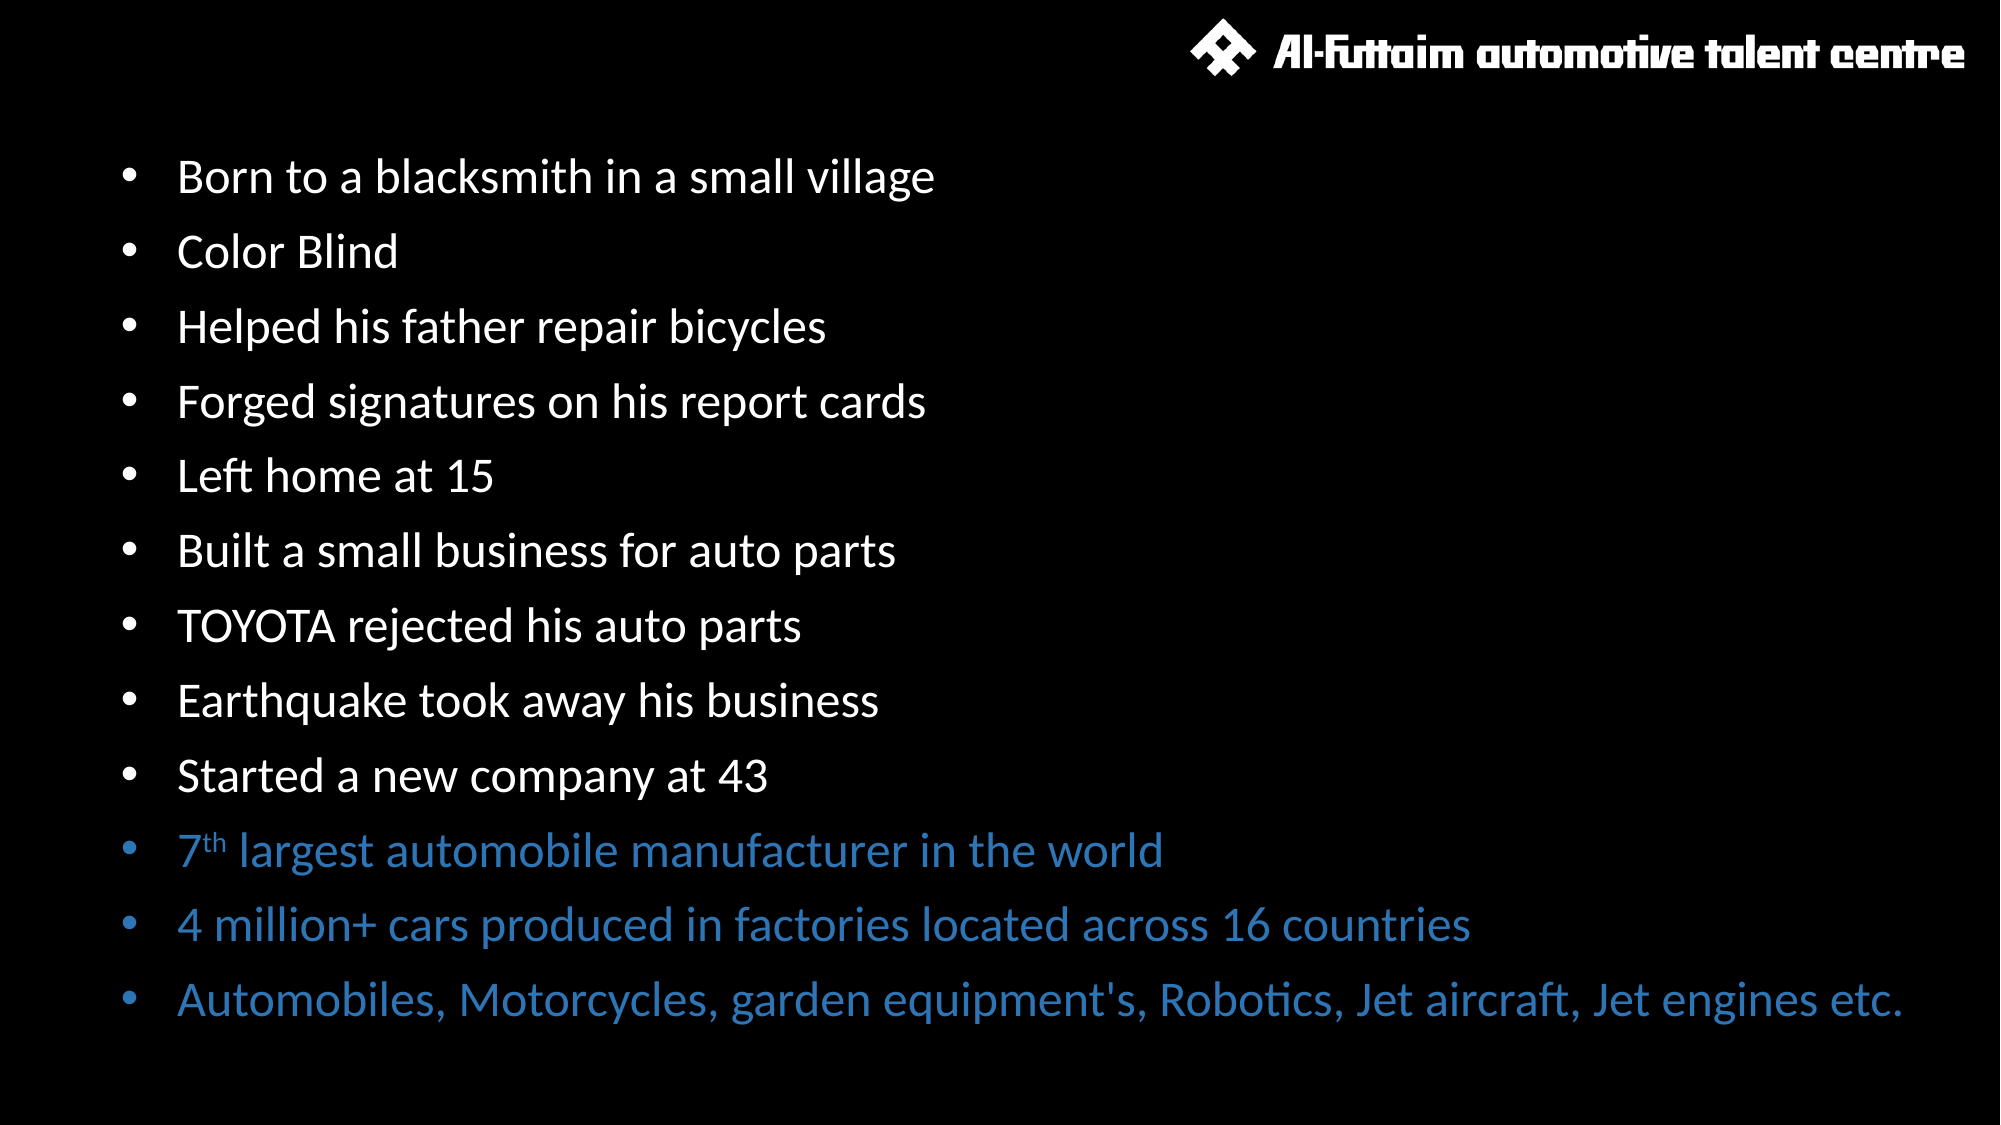

Born to a blacksmith in a small village
Color Blind
Helped his father repair bicycles
Forged signatures on his report cards
Left home at 15
Built a small business for auto parts
TOYOTA rejected his auto parts
Earthquake took away his business
Started a new company at 43
7th largest automobile manufacturer in the world
4 million+ cars produced in factories located across 16 countries
Automobiles, Motorcycles, garden equipment's, Robotics, Jet aircraft, Jet engines etc.